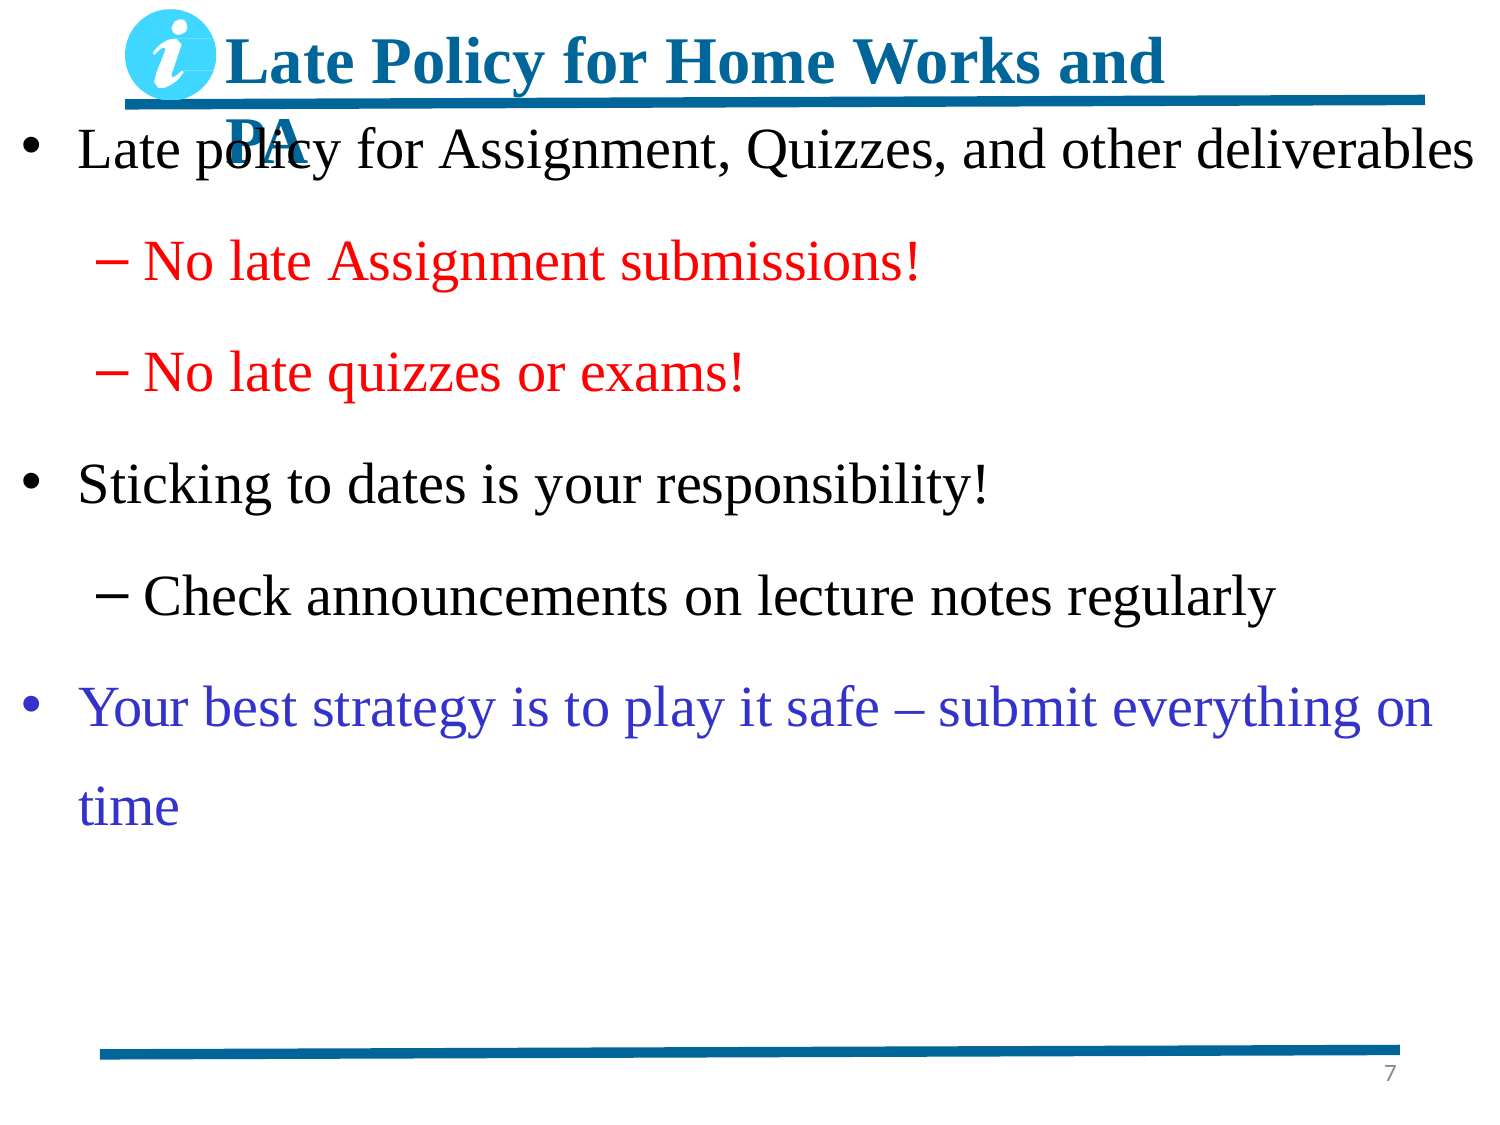

# Late Policy for Home Works and PA
Late policy for Assignment, Quizzes, and other deliverables
No late Assignment submissions!
No late quizzes or exams!
Sticking to dates is your responsibility!
Check announcements on lecture notes regularly
Your best strategy is to play it safe – submit everything on time

7